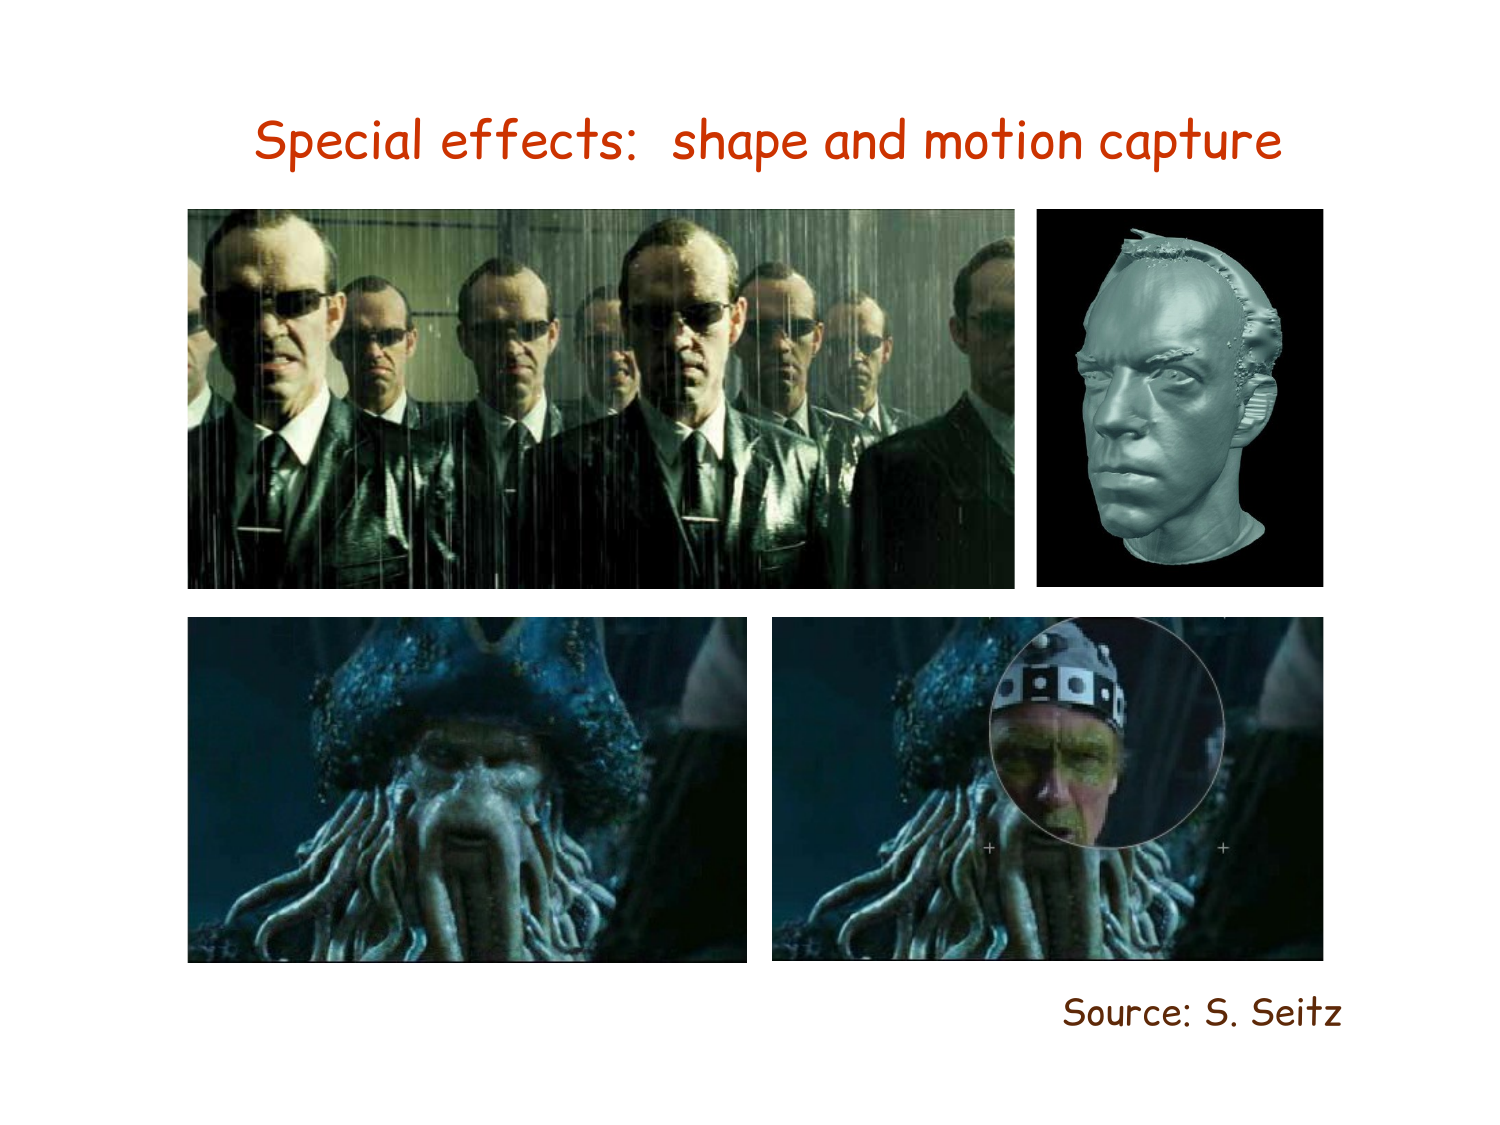

# Special effects:	shape and motion capture

Source: S. Seitz